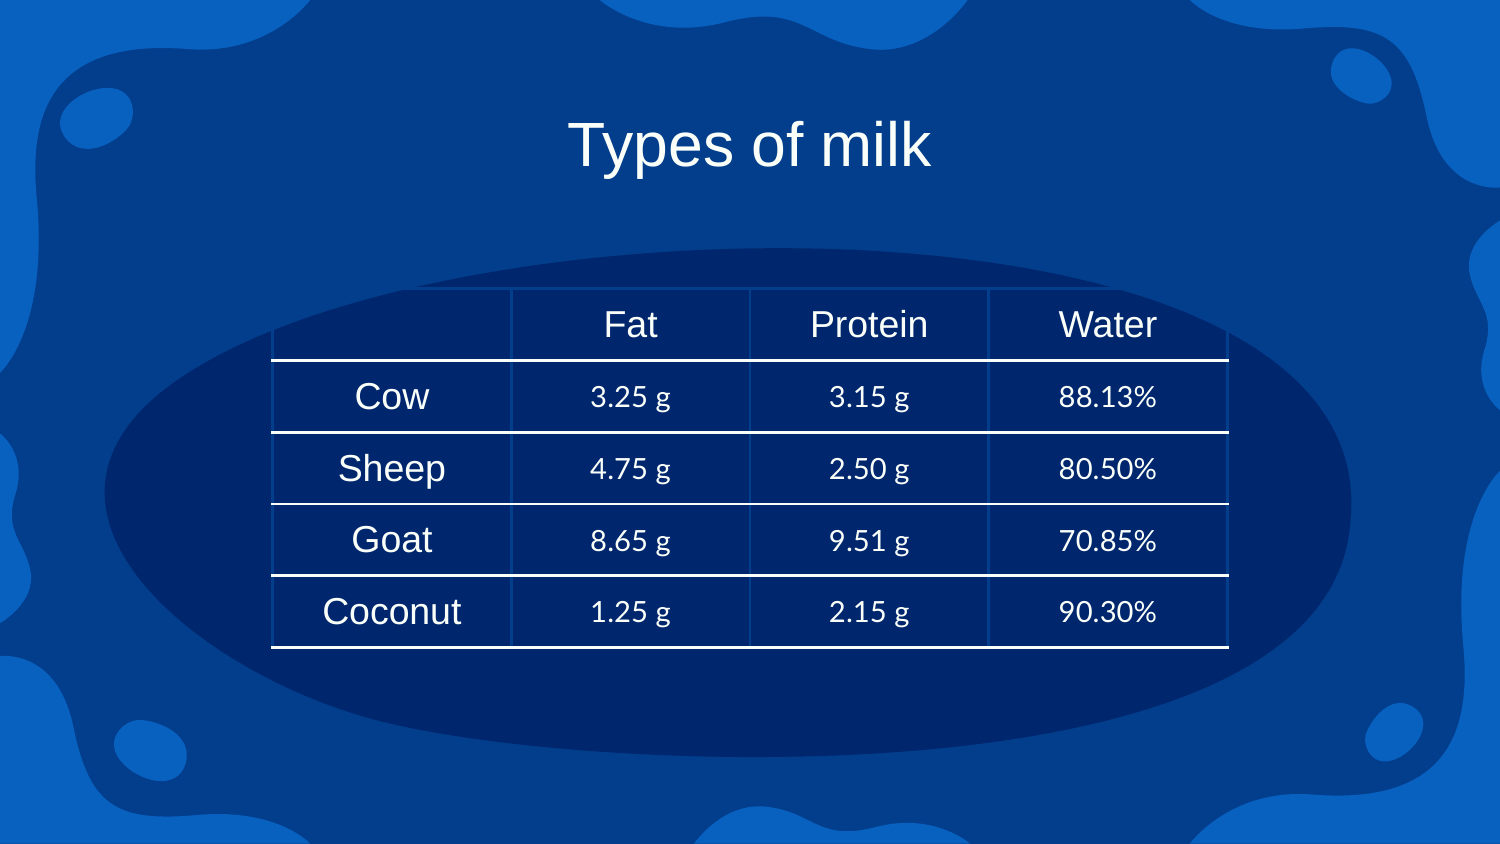

# Types of milk
|  | Fat | Protein | Water |
| --- | --- | --- | --- |
| Cow | 3.25 g | 3.15 g | 88.13% |
| Sheep | 4.75 g | 2.50 g | 80.50% |
| Goat | 8.65 g | 9.51 g | 70.85% |
| Coconut | 1.25 g | 2.15 g | 90.30% |